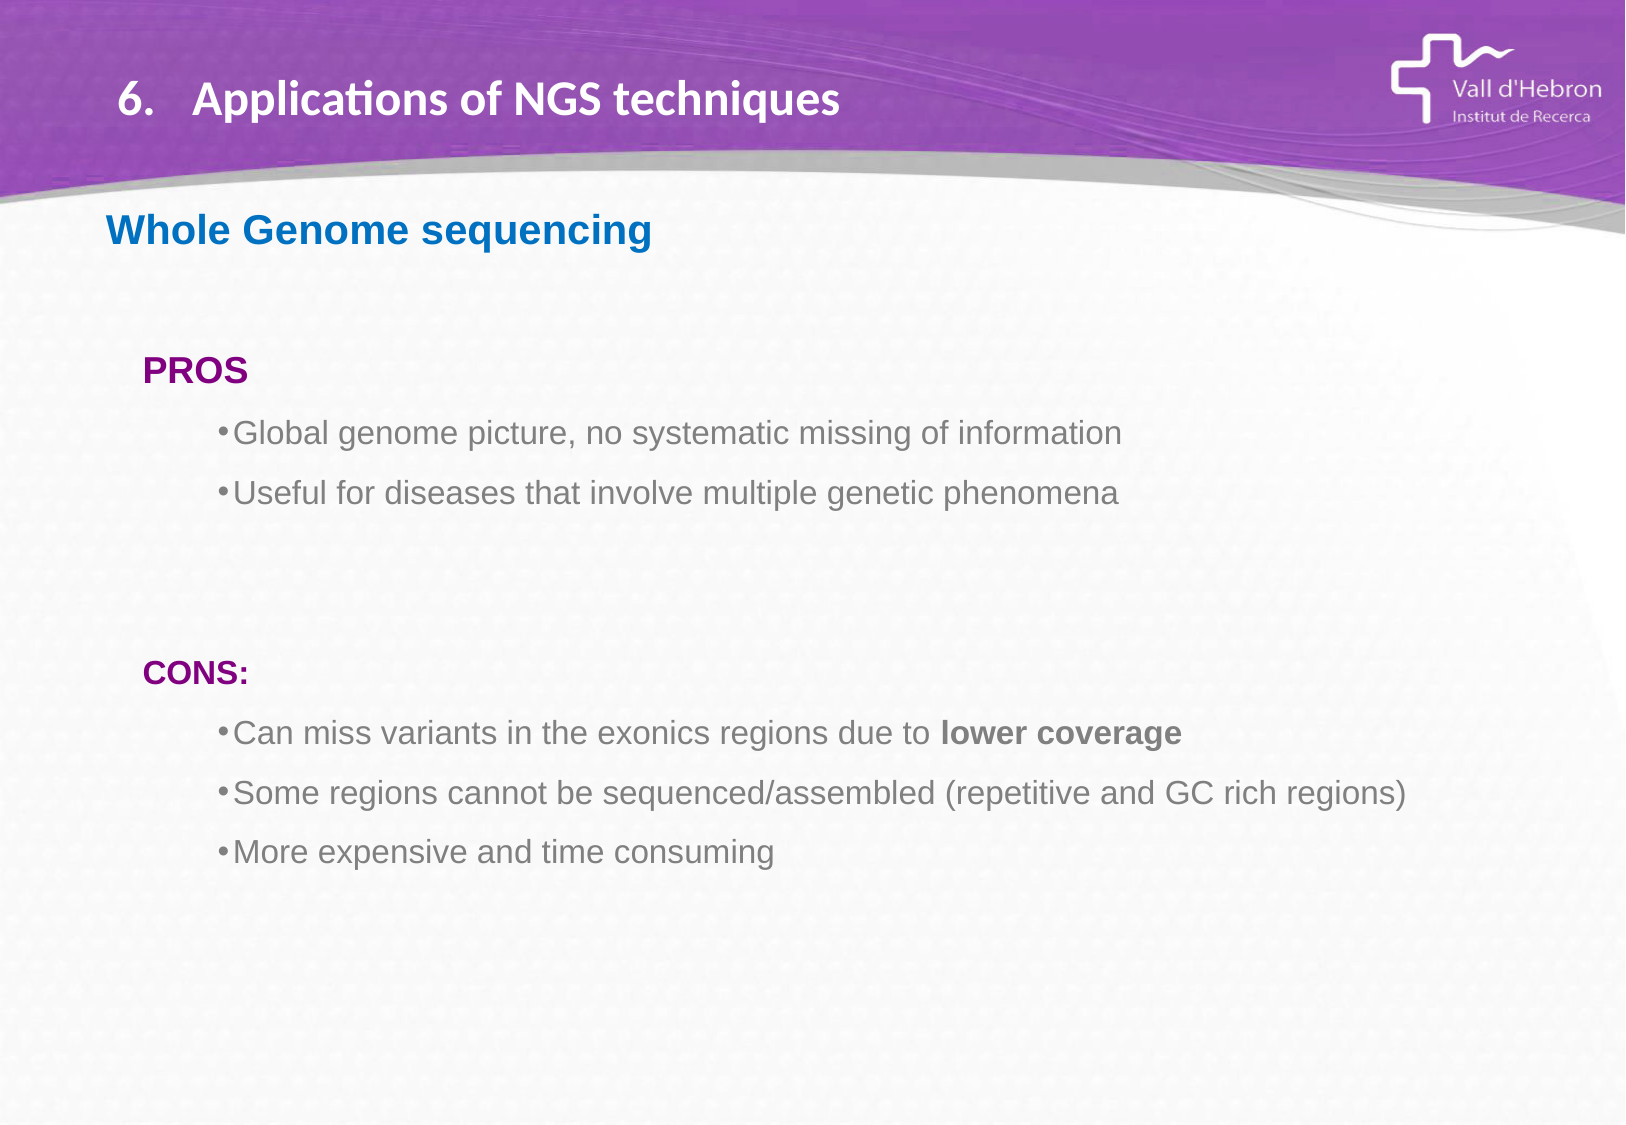

Applications of NGS techniques
Whole Genome sequencing
PROS
Global genome picture, no systematic missing of information
Useful for diseases that involve multiple genetic phenomena

CONS:
Can miss variants in the exonics regions due to lower coverage
Some regions cannot be sequenced/assembled (repetitive and GC rich regions)
More expensive and time consuming